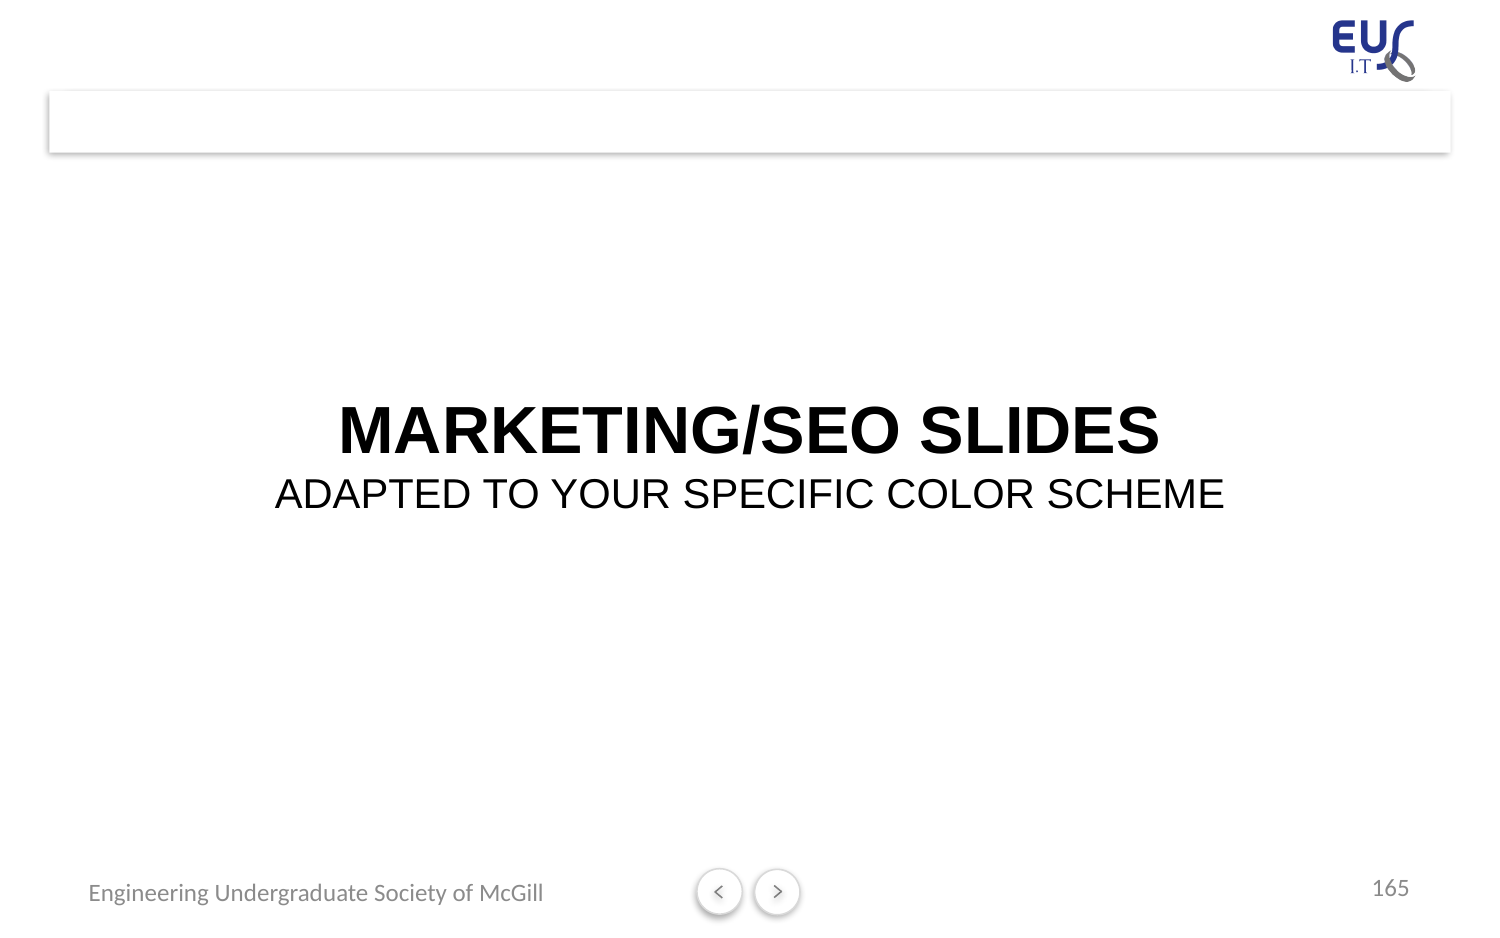

# MARKETING/SEO SLIDES ADAPTED TO YOUR SPECIFIC COLOR SCHEME
165